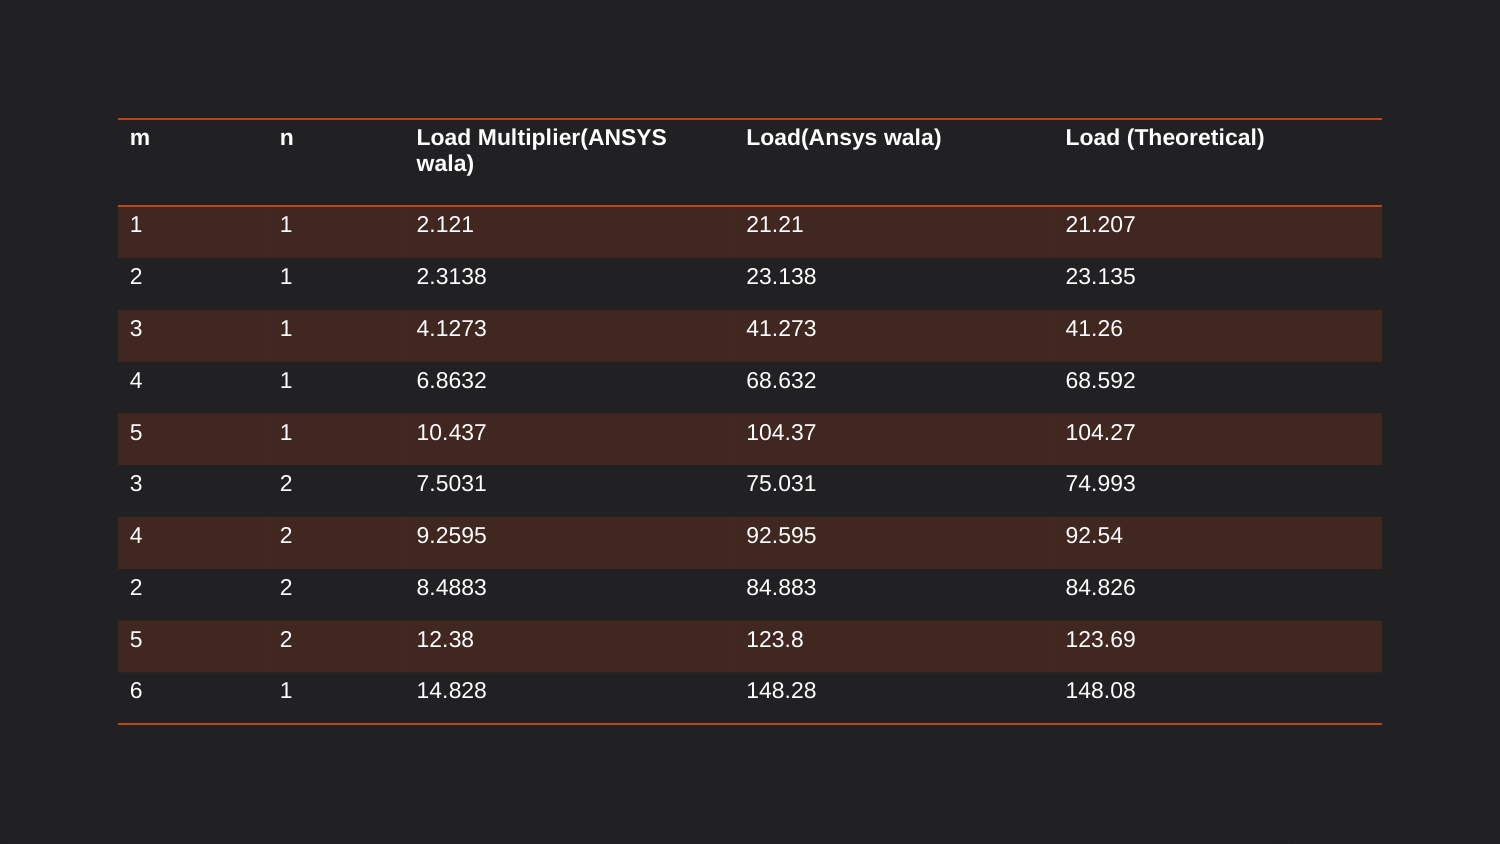

| m | n | Load Multiplier(ANSYS wala) | Load(Ansys wala) | Load (Theoretical) |
| --- | --- | --- | --- | --- |
| 1 | 1 | 2.121 | 21.21 | 21.207 |
| 2 | 1 | 2.3138 | 23.138 | 23.135 |
| 3 | 1 | 4.1273 | 41.273 | 41.26 |
| 4 | 1 | 6.8632 | 68.632 | 68.592 |
| 5 | 1 | 10.437 | 104.37 | 104.27 |
| 3 | 2 | 7.5031 | 75.031 | 74.993 |
| 4 | 2 | 9.2595 | 92.595 | 92.54 |
| 2 | 2 | 8.4883 | 84.883 | 84.826 |
| 5 | 2 | 12.38 | 123.8 | 123.69 |
| 6 | 1 | 14.828 | 148.28 | 148.08 |